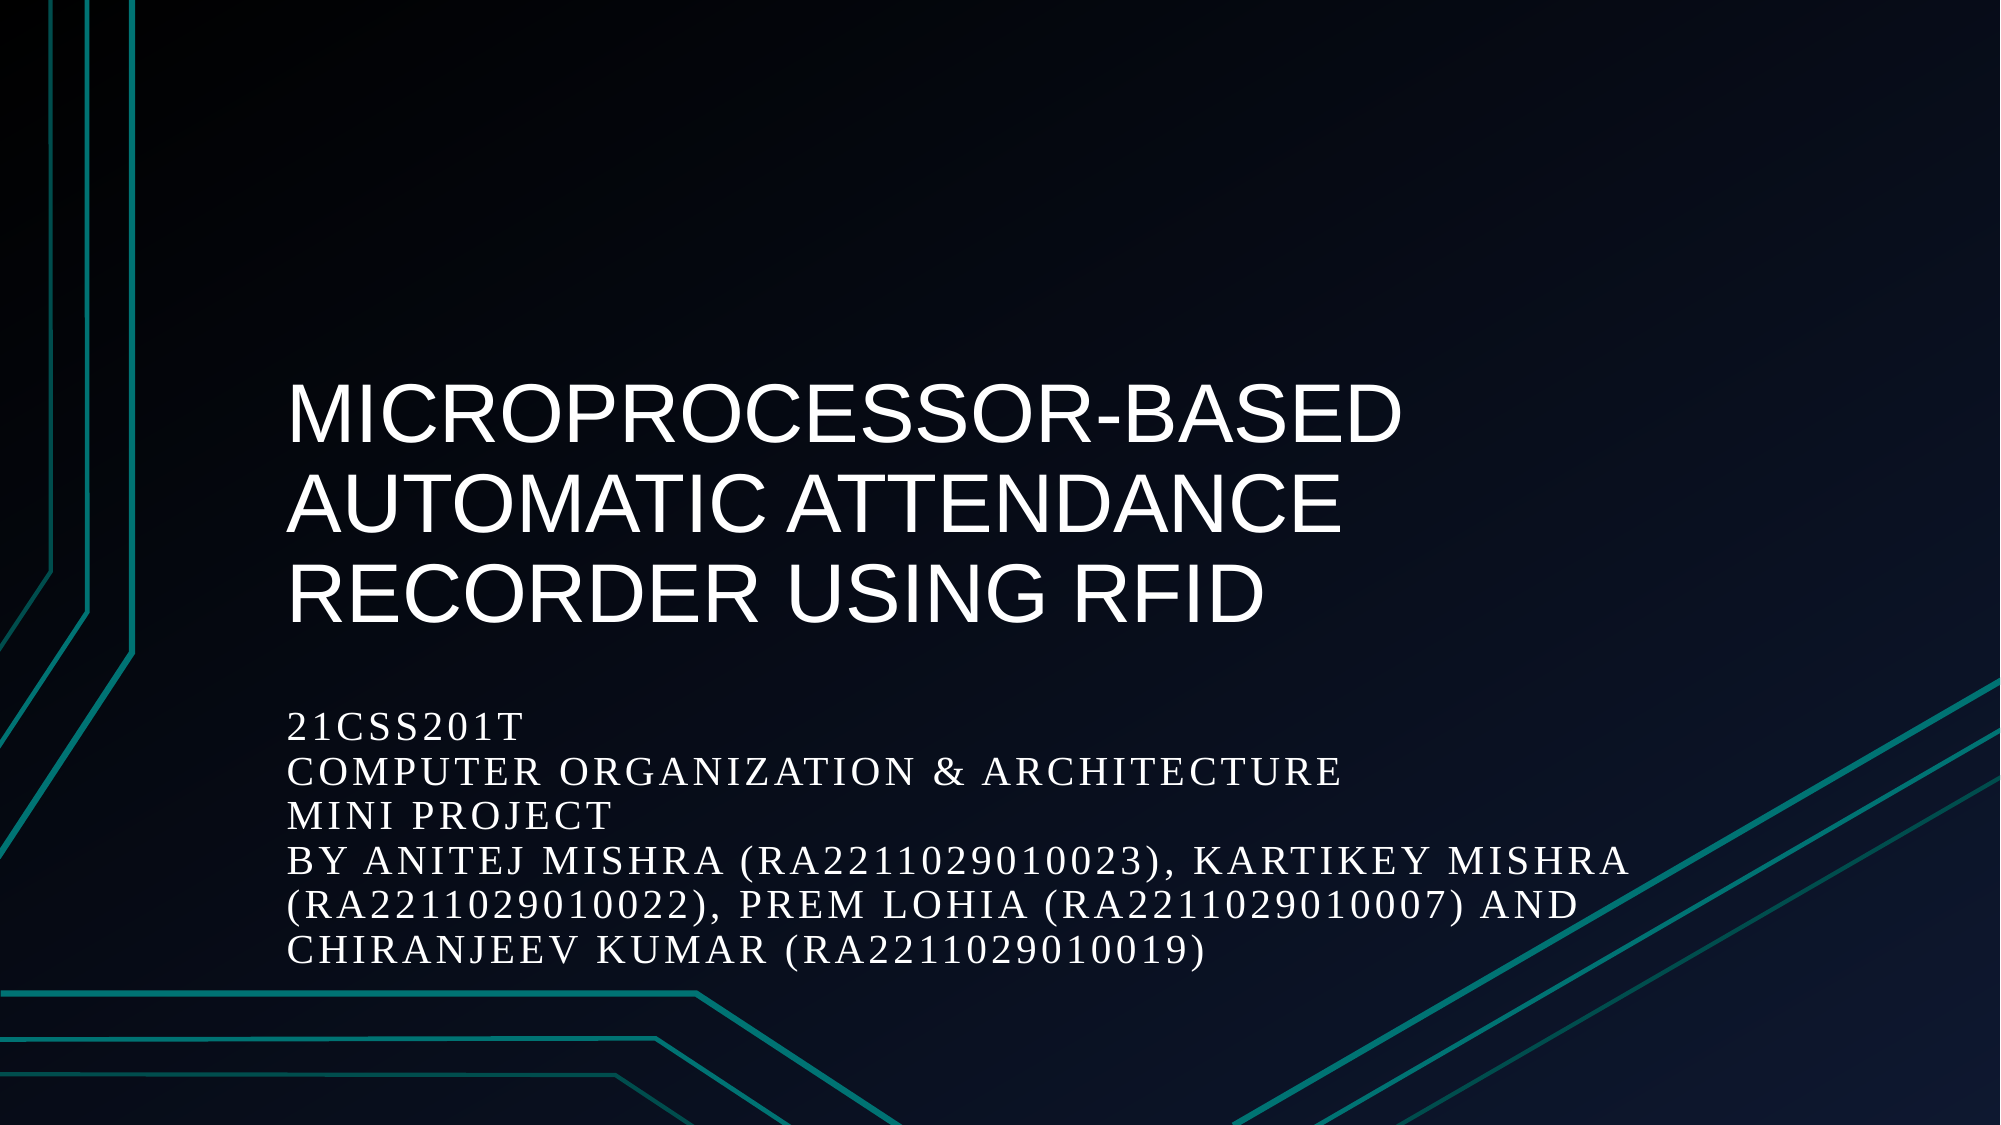

# MICROPROCESSOR-BASED AUTOMATIC ATTENDANCE RECORDER USING RFID
21CSS201T
COMPUTER ORGANIZATION & ARCHITECTURE
MINI PROJECT
BY ANITEJ MISHRA (RA2211029010023), KARTIKEY MISHRA (RA2211029010022), PREM LOHIA (RA2211029010007) AND CHIRANJEEV KUMAR (RA2211029010019)